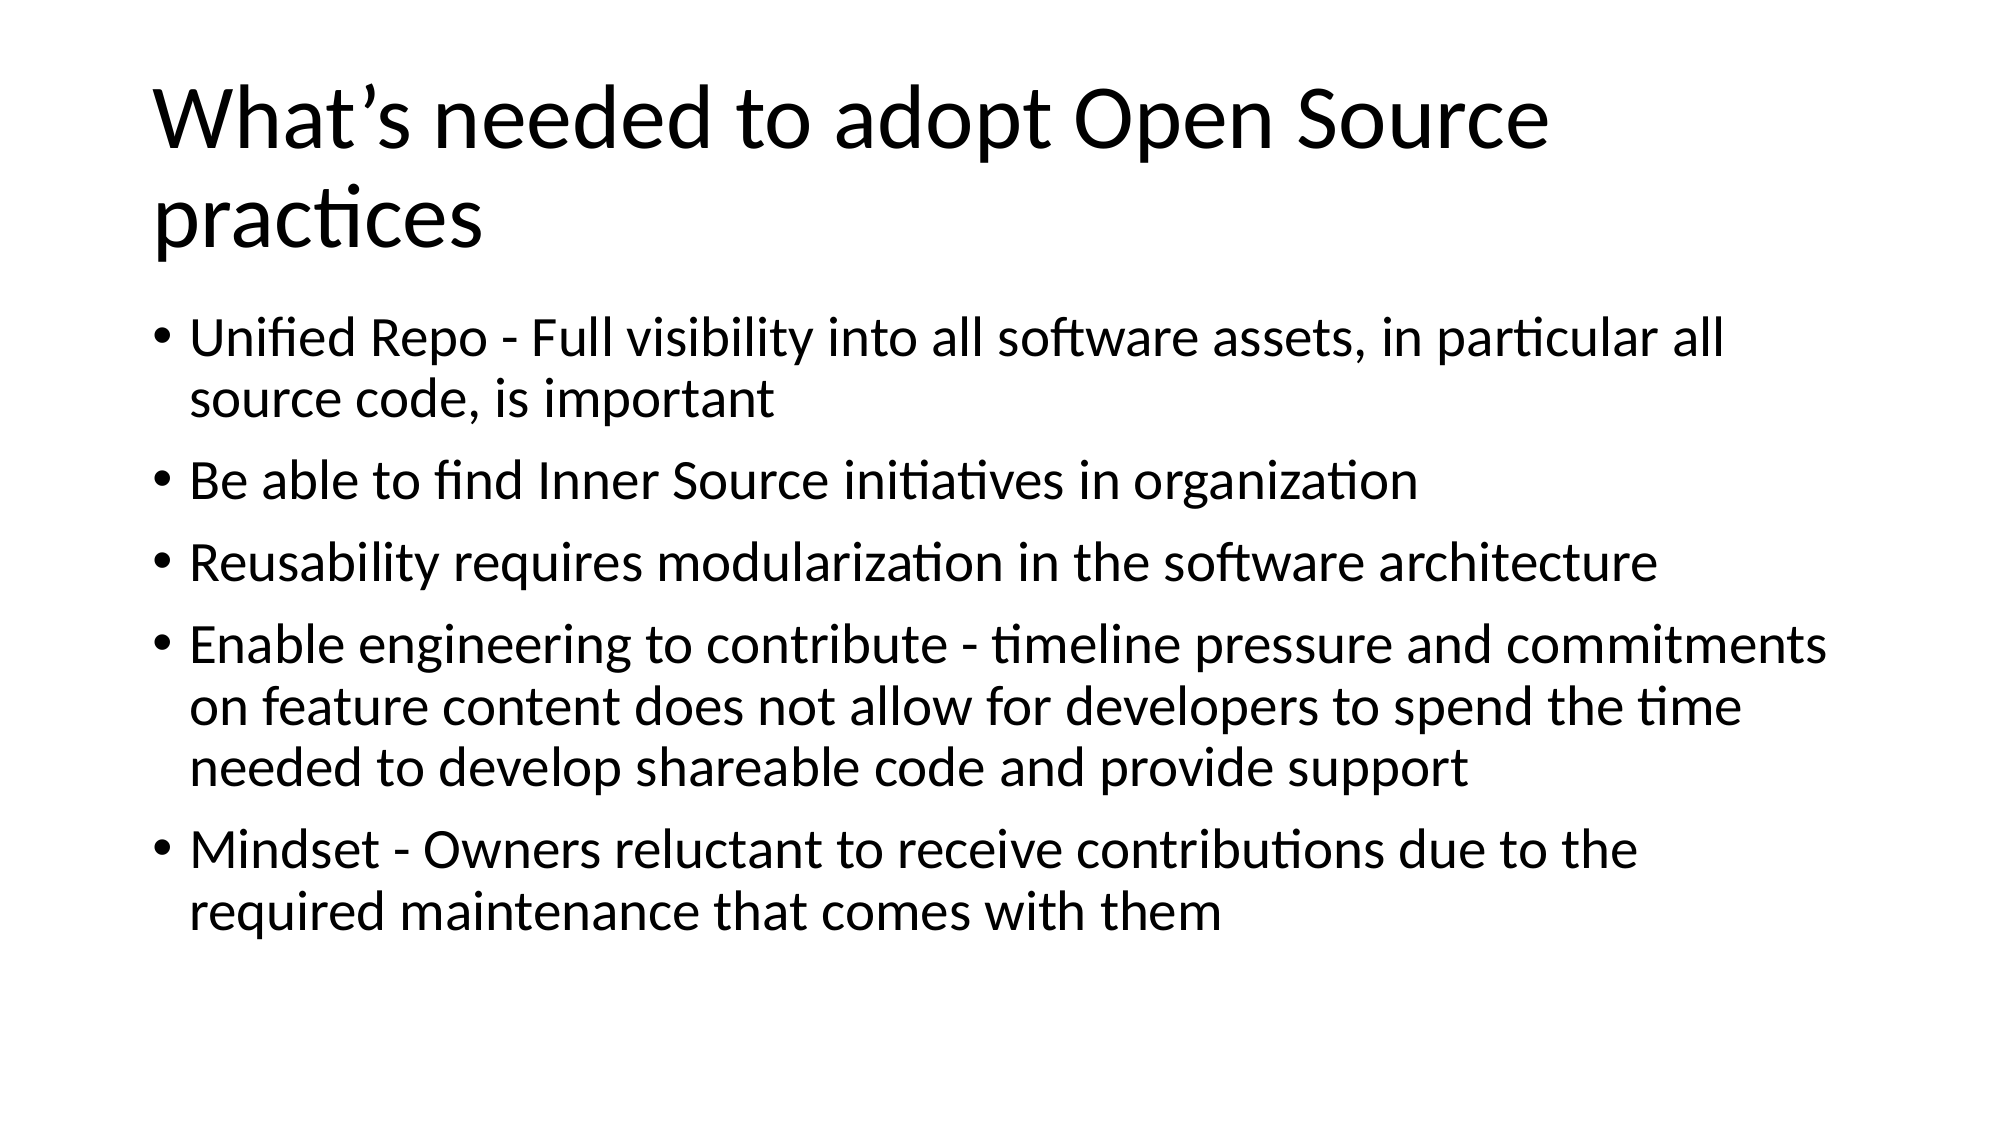

# What’s needed to adopt Open Source practices
Unified Repo - Full visibility into all software assets, in particular all source code, is important
Be able to find Inner Source initiatives in organization
Reusability requires modularization in the software architecture
Enable engineering to contribute - timeline pressure and commitments on feature content does not allow for developers to spend the time needed to develop shareable code and provide support
Mindset - Owners reluctant to receive contributions due to the required maintenance that comes with them